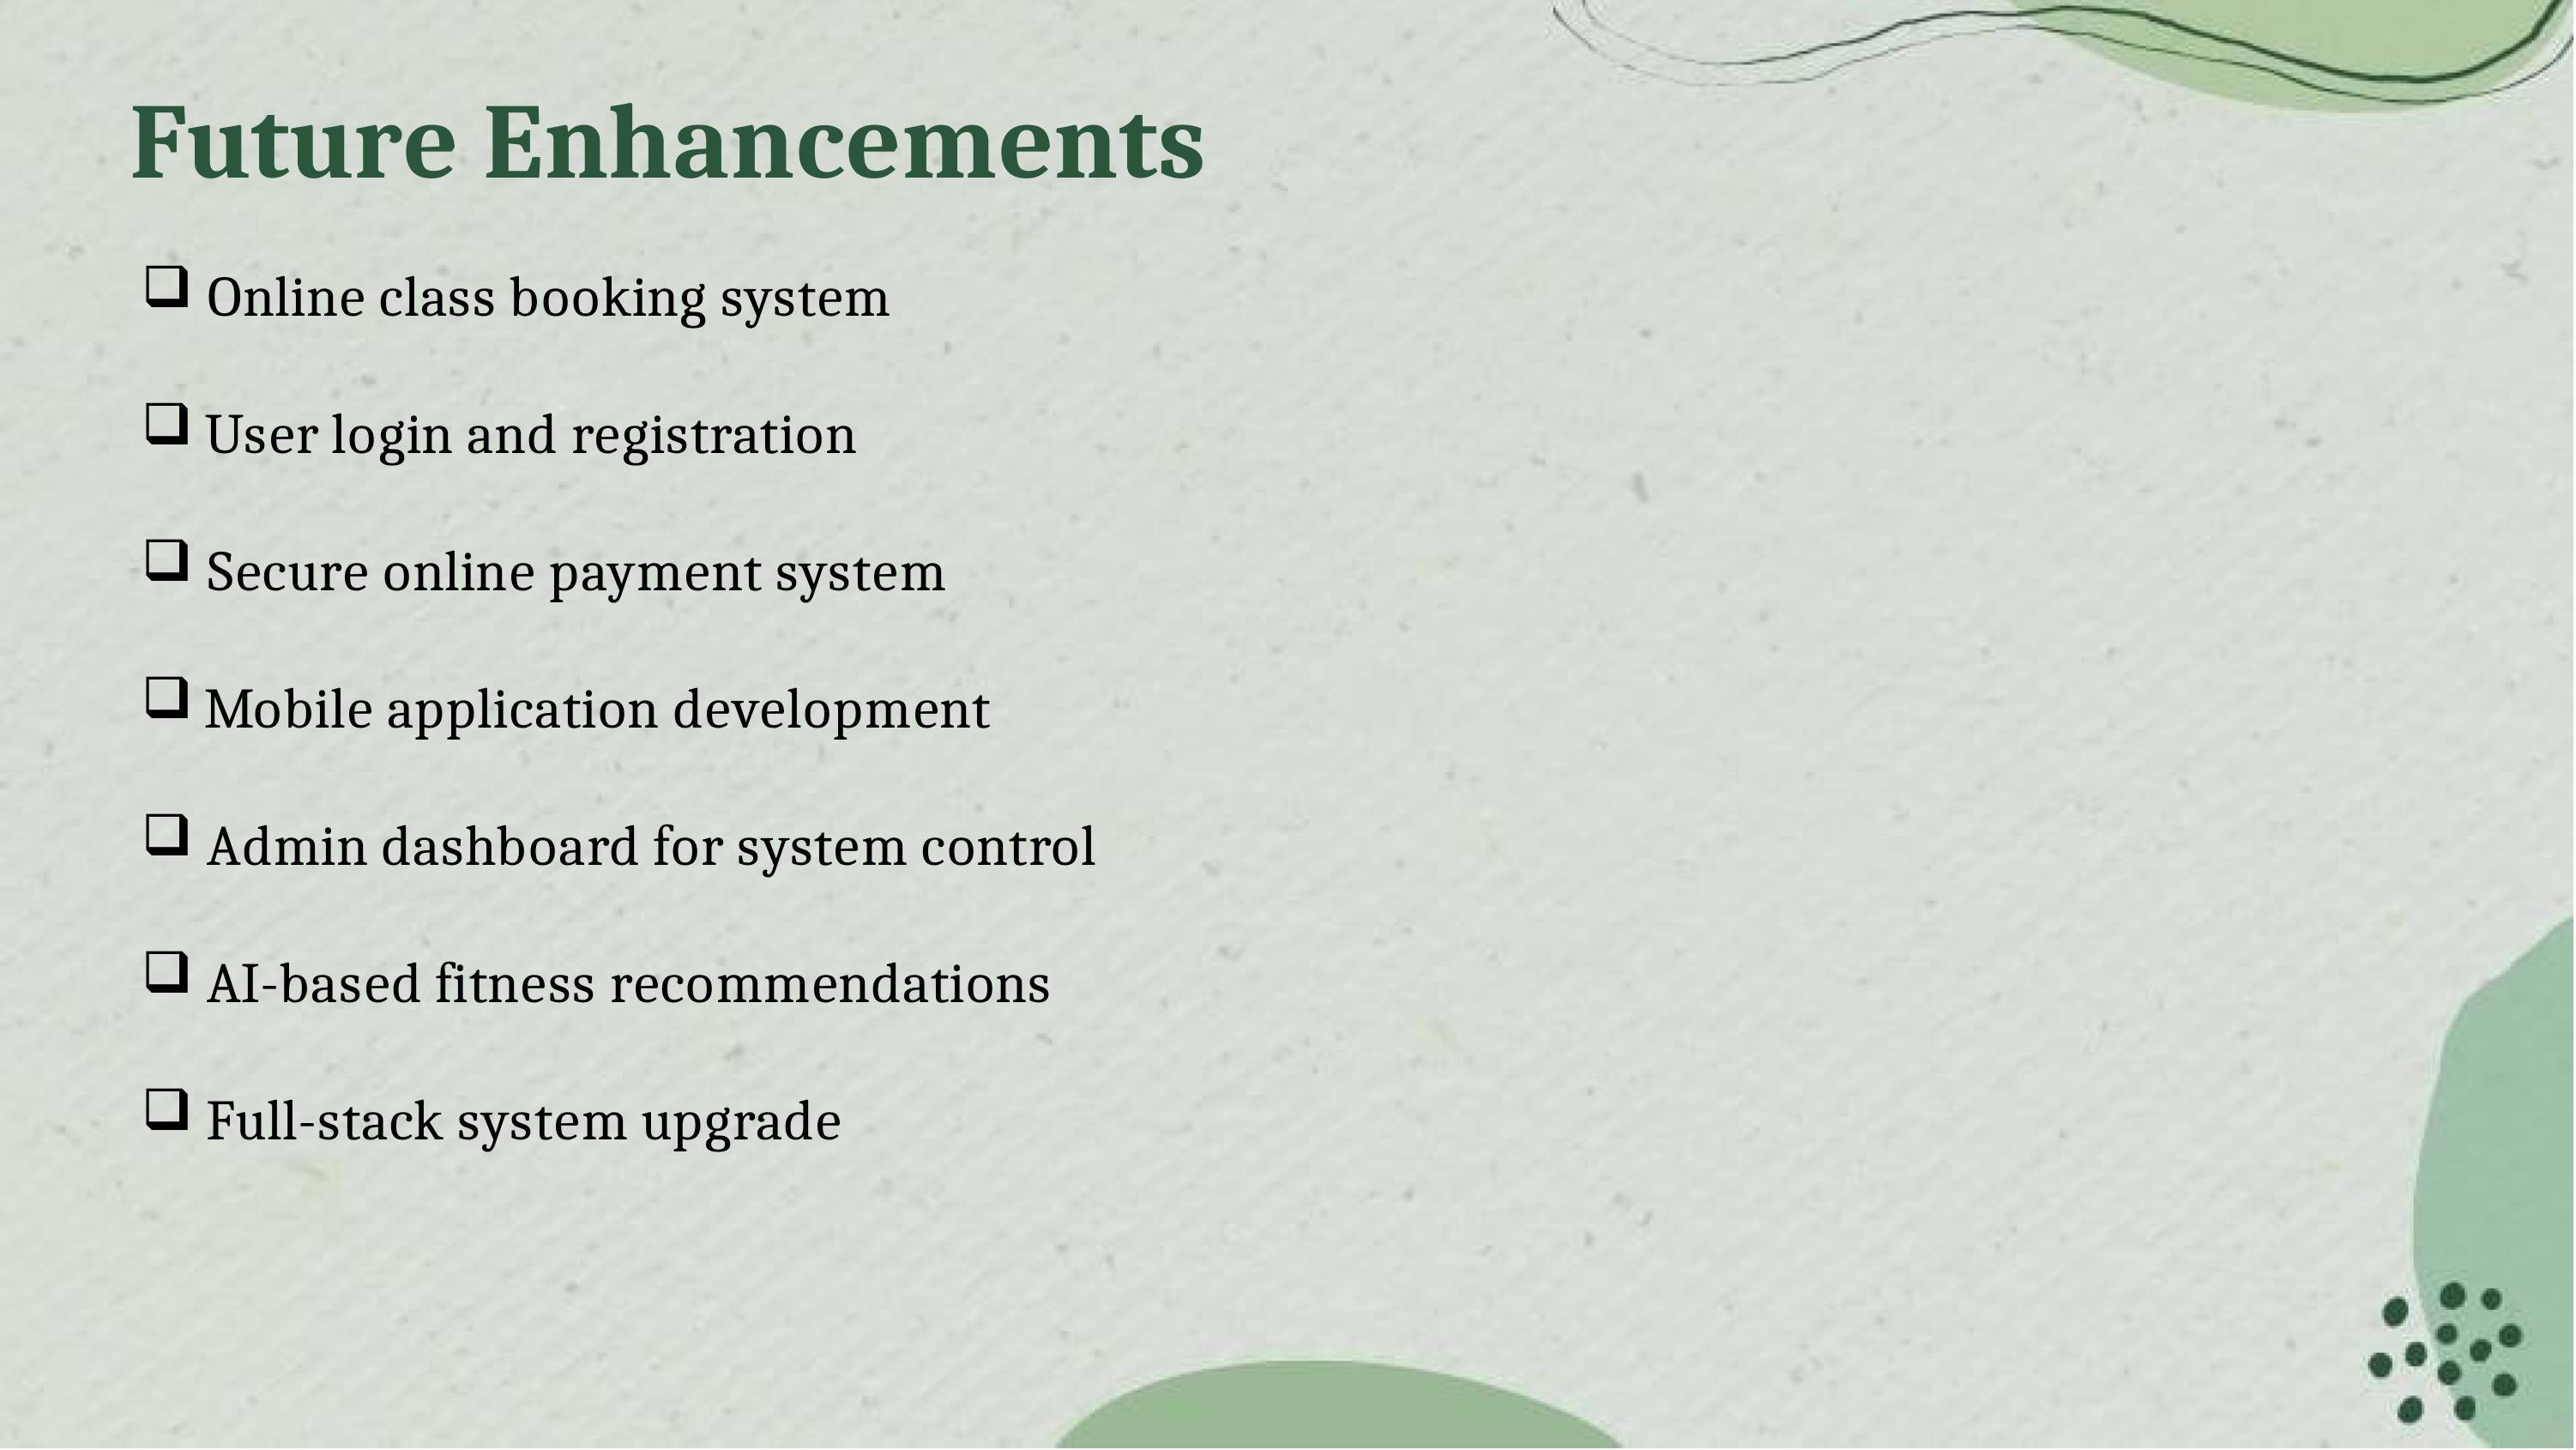

# Future Enhancements
Online class booking system

User login and registration

Secure online payment system

Mobile application development

Admin dashboard for system control

AI-based fitness recommendations

Full-stack system upgrade